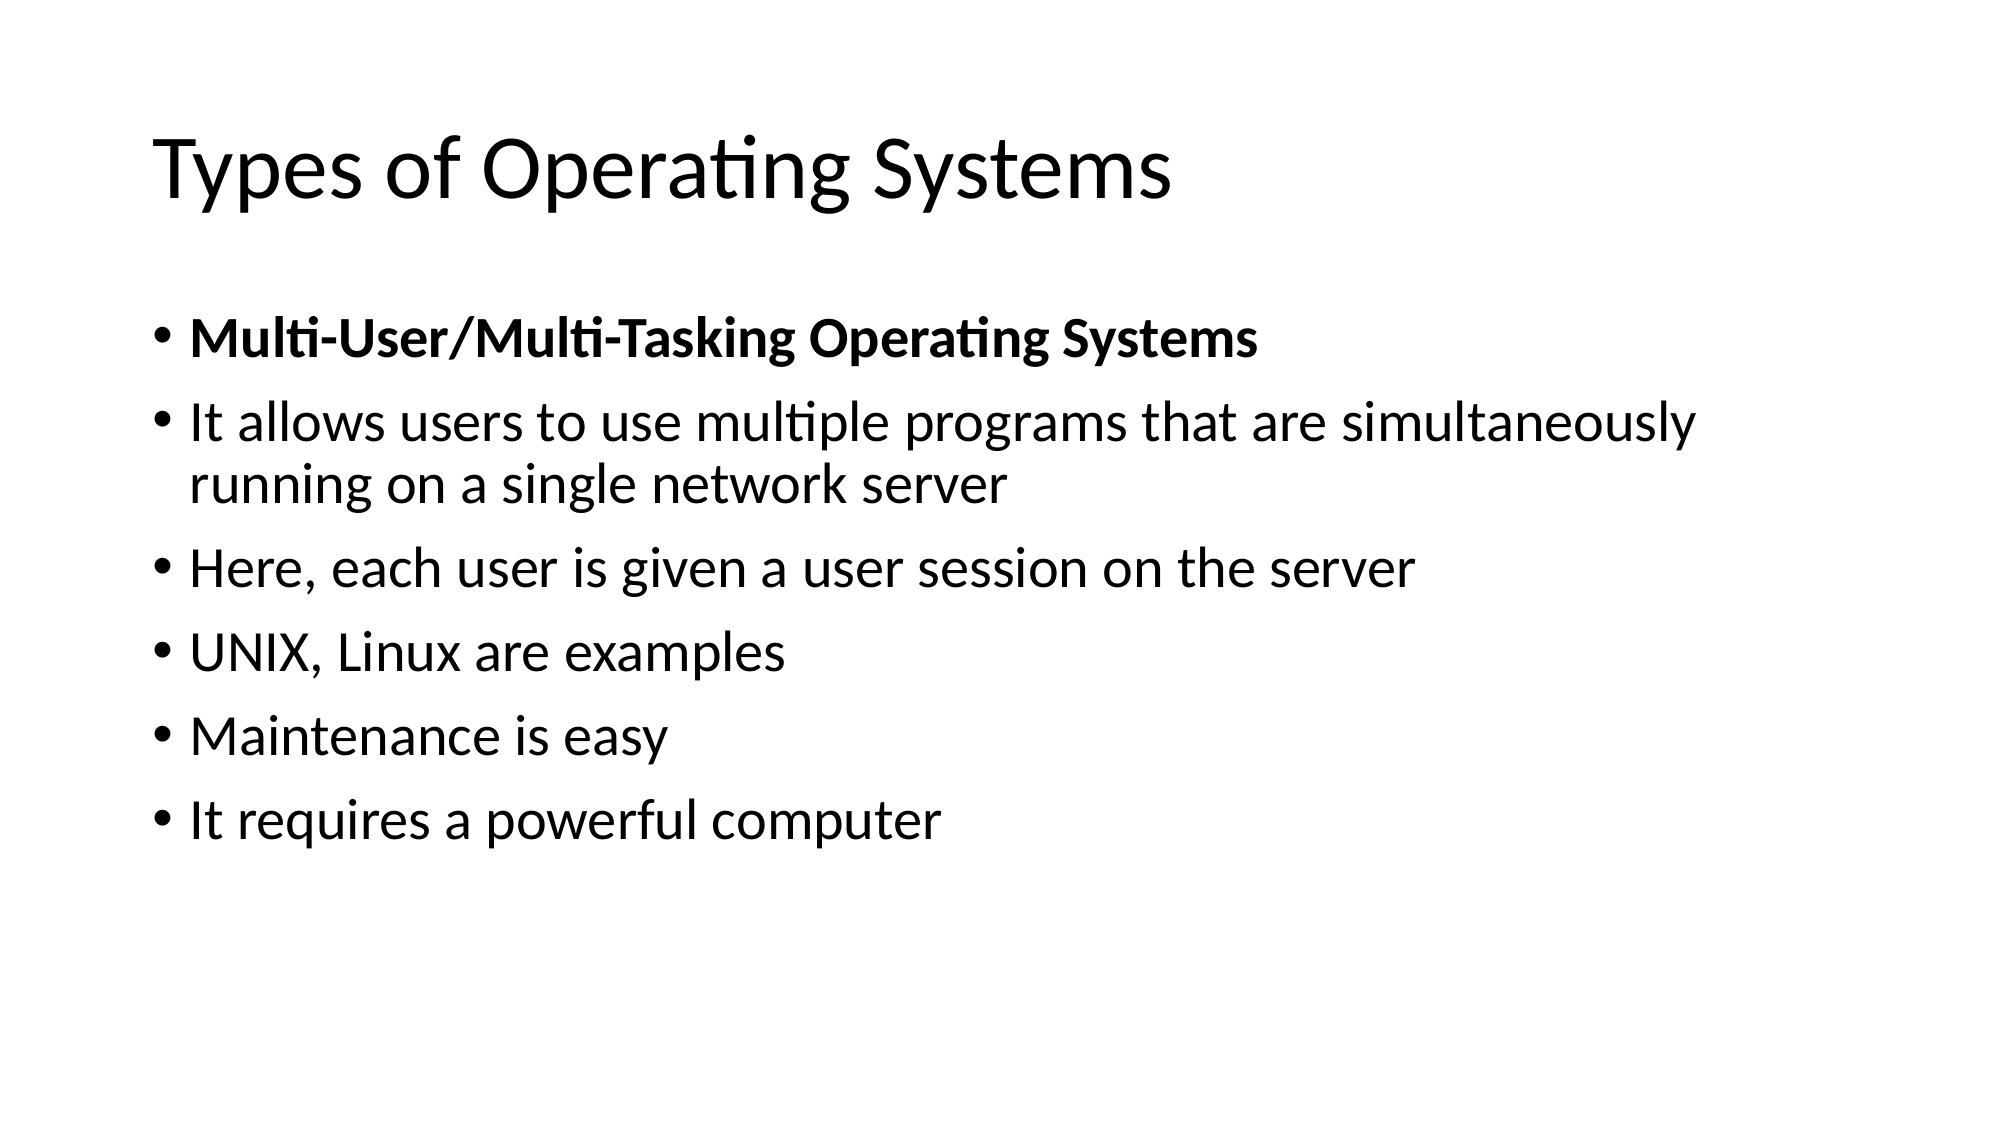

# Types of Operating Systems
Multi-User/Multi-Tasking Operating Systems
It allows users to use multiple programs that are simultaneously running on a single network server
Here, each user is given a user session on the server
UNIX, Linux are examples
Maintenance is easy
It requires a powerful computer